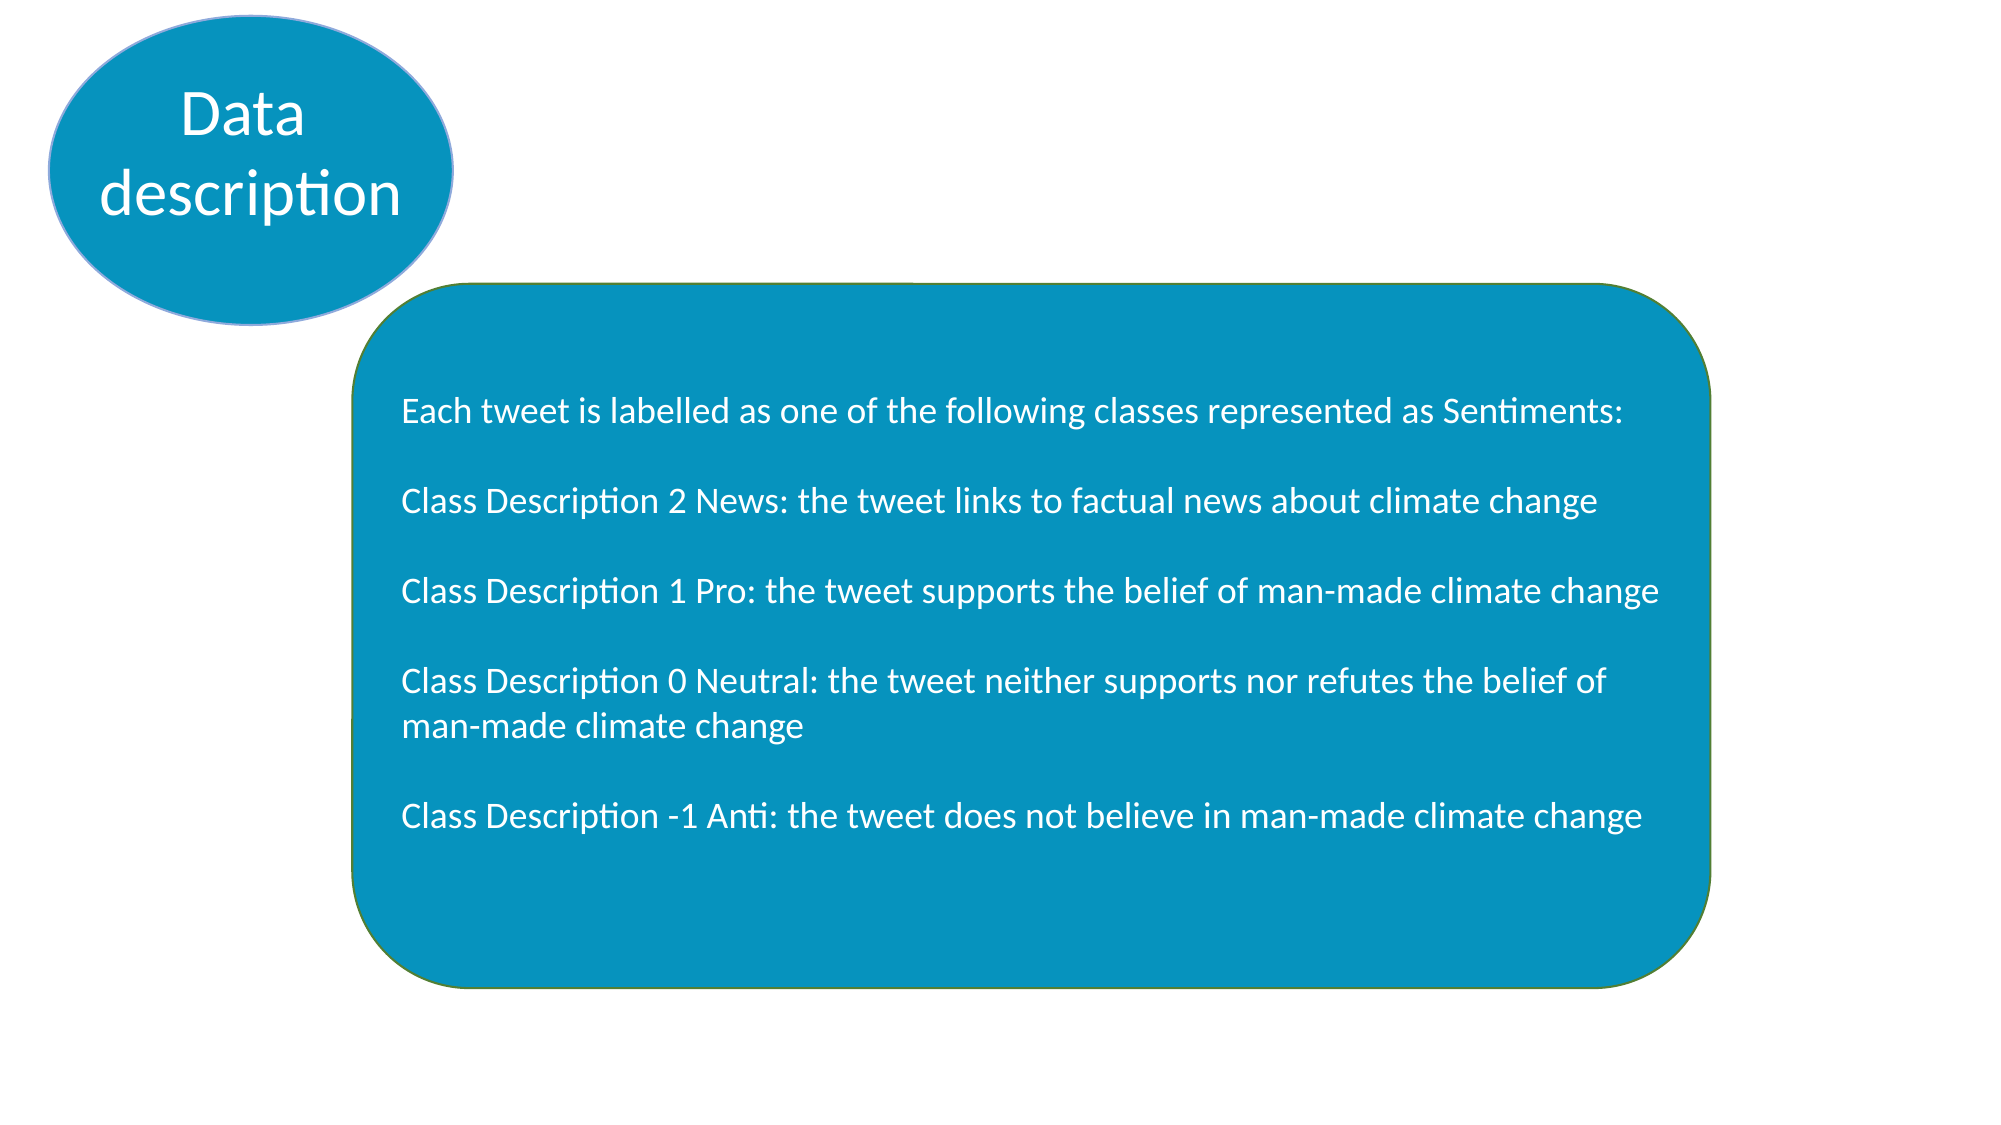

Data
description

Each tweet is labelled as one of the following classes represented as Sentiments:

Class Description 2 News: the tweet links to factual news about climate change

Class Description 1 Pro: the tweet supports the belief of man-made climate change

Class Description 0 Neutral: the tweet neither supports nor refutes the belief of man-made climate change

Class Description -1 Anti: the tweet does not believe in man-made climate change